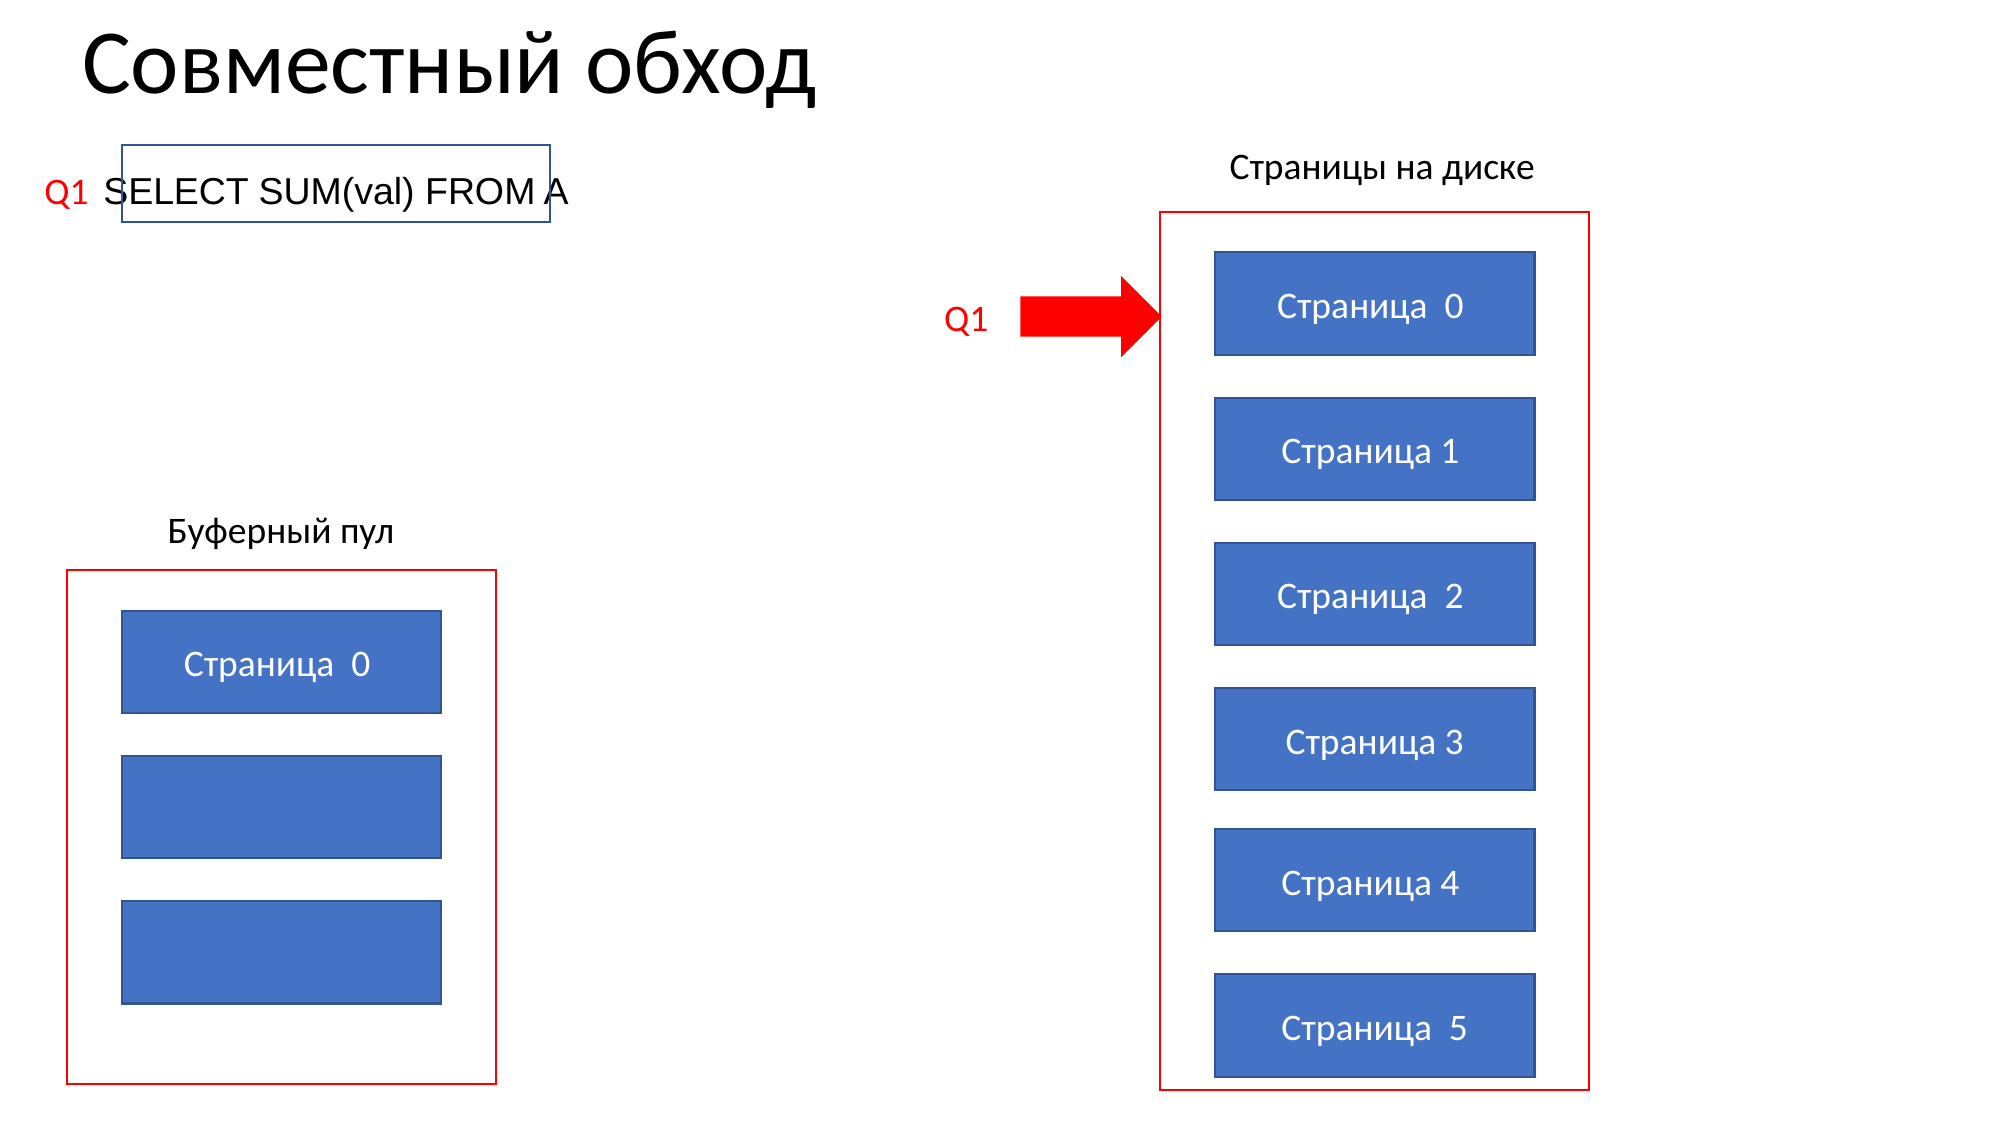

# Совместный обход
Страницы на диске

Q1
SELECT SUM(val) FROM A

Страница  0

Q1
Страница 1
Буферный пул
Страница  2

Страница  0

Страница 3

Страница 4

Страница  5